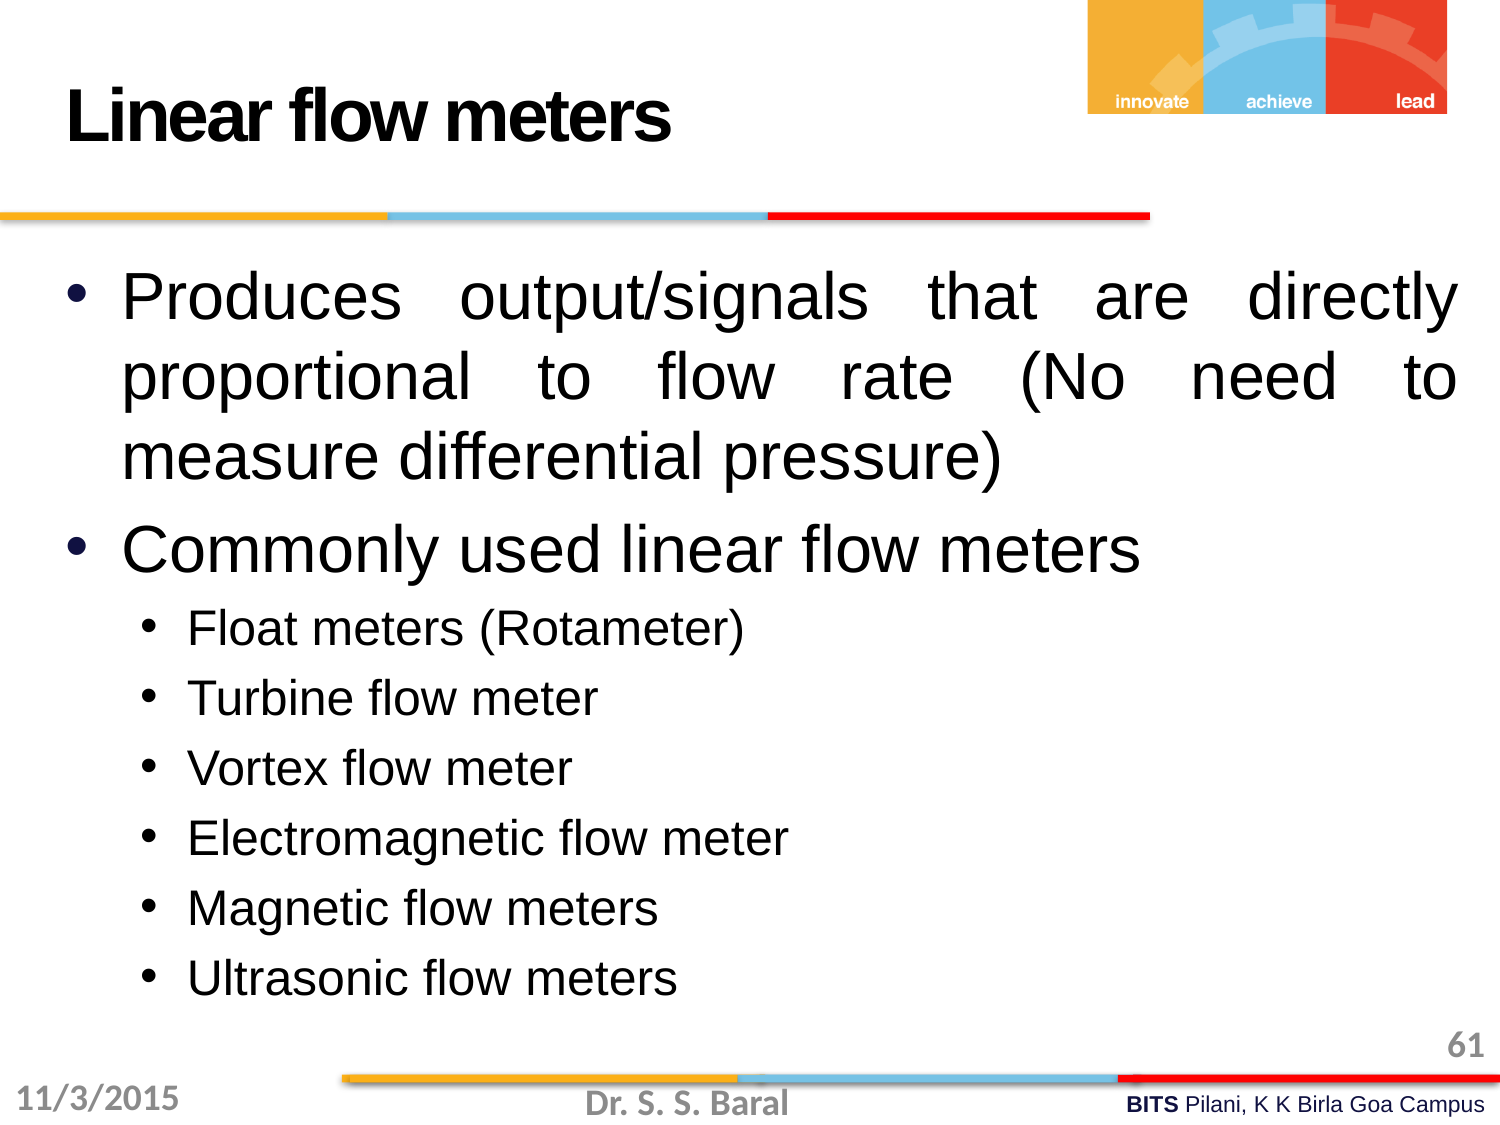

Linear flow meters
Produces output/signals that are directly proportional to flow rate (No need to measure differential pressure)
Commonly used linear flow meters
Float meters (Rotameter)
Turbine flow meter
Vortex flow meter
Electromagnetic flow meter
Magnetic flow meters
Ultrasonic flow meters
61
11/3/2015
Dr. S. S. Baral